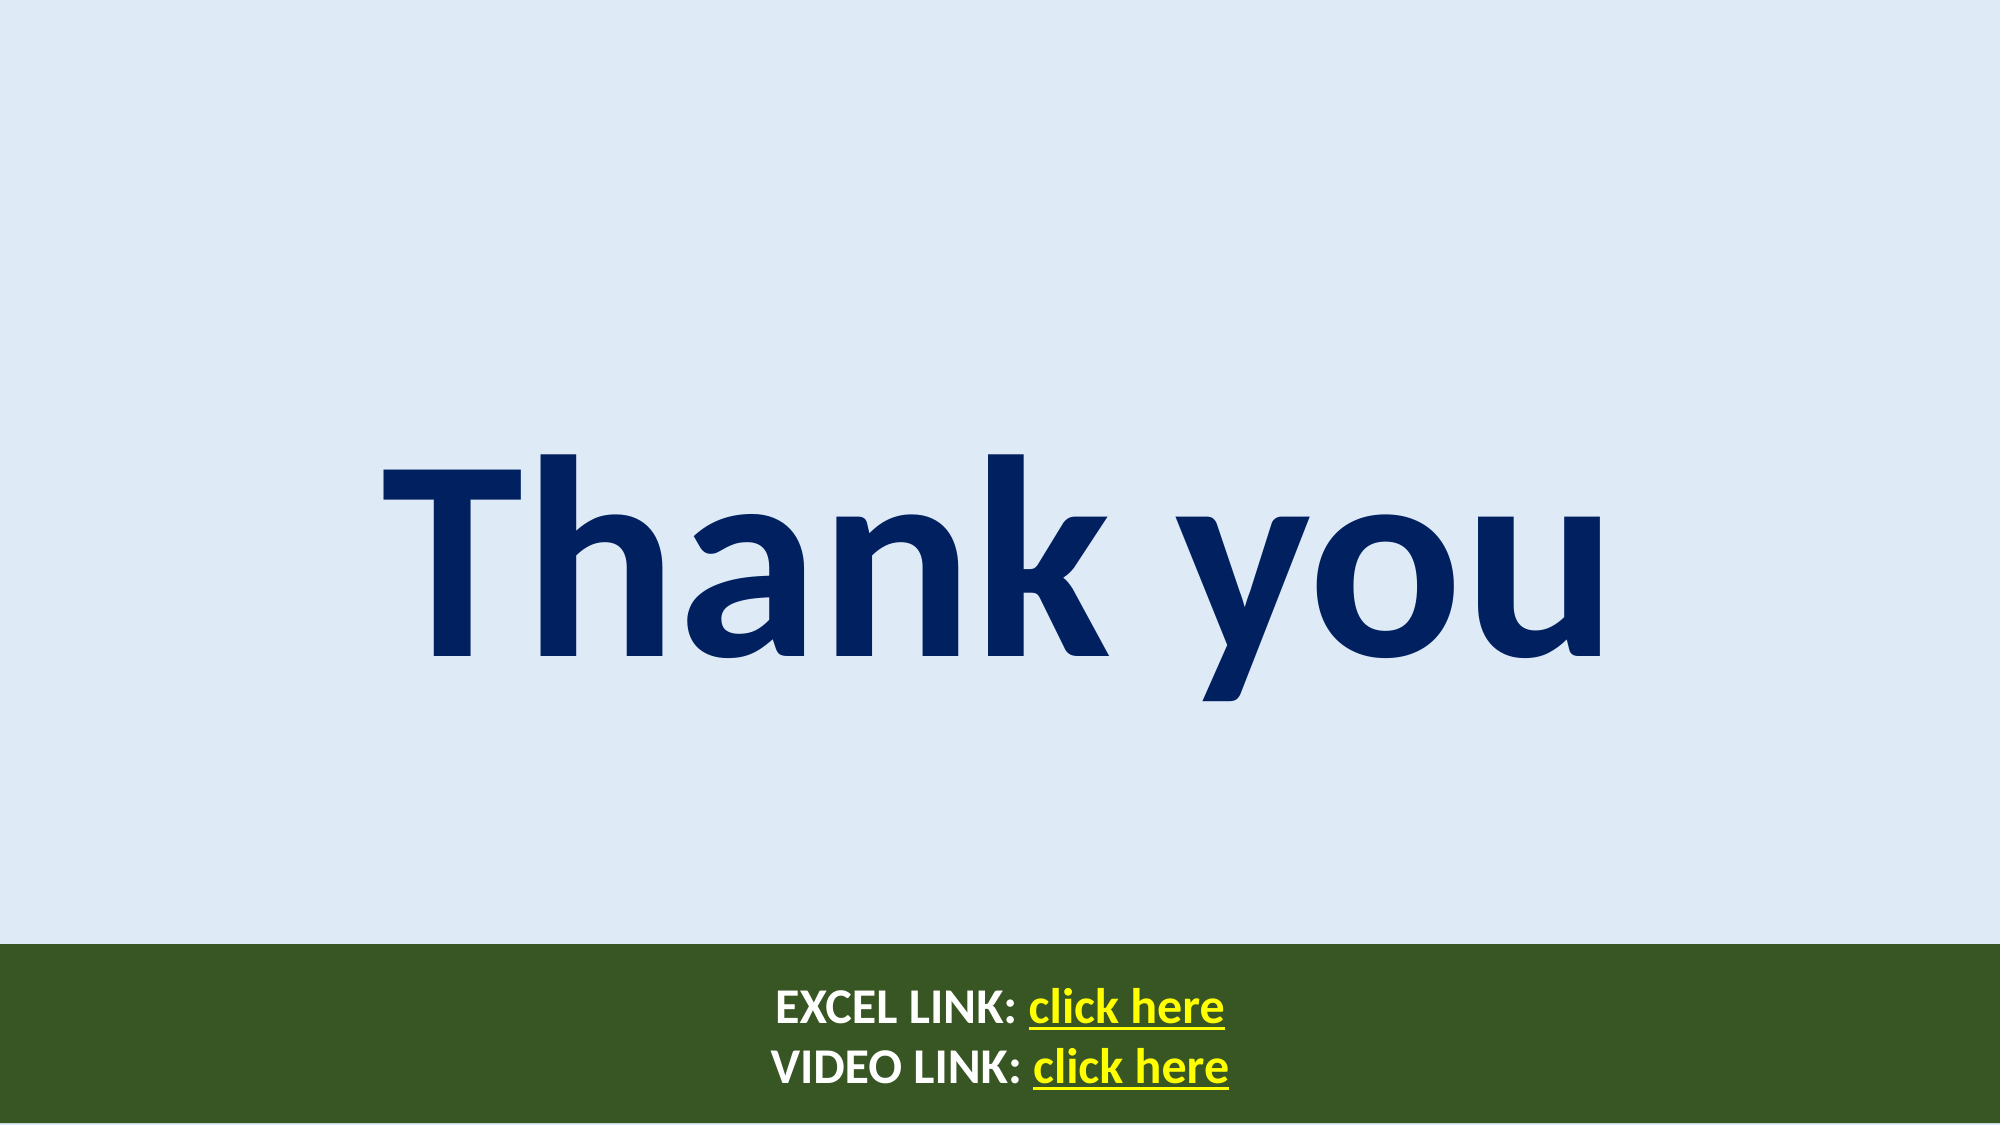

Thank you
EXCEL LINK: click here
VIDEO LINK: click here